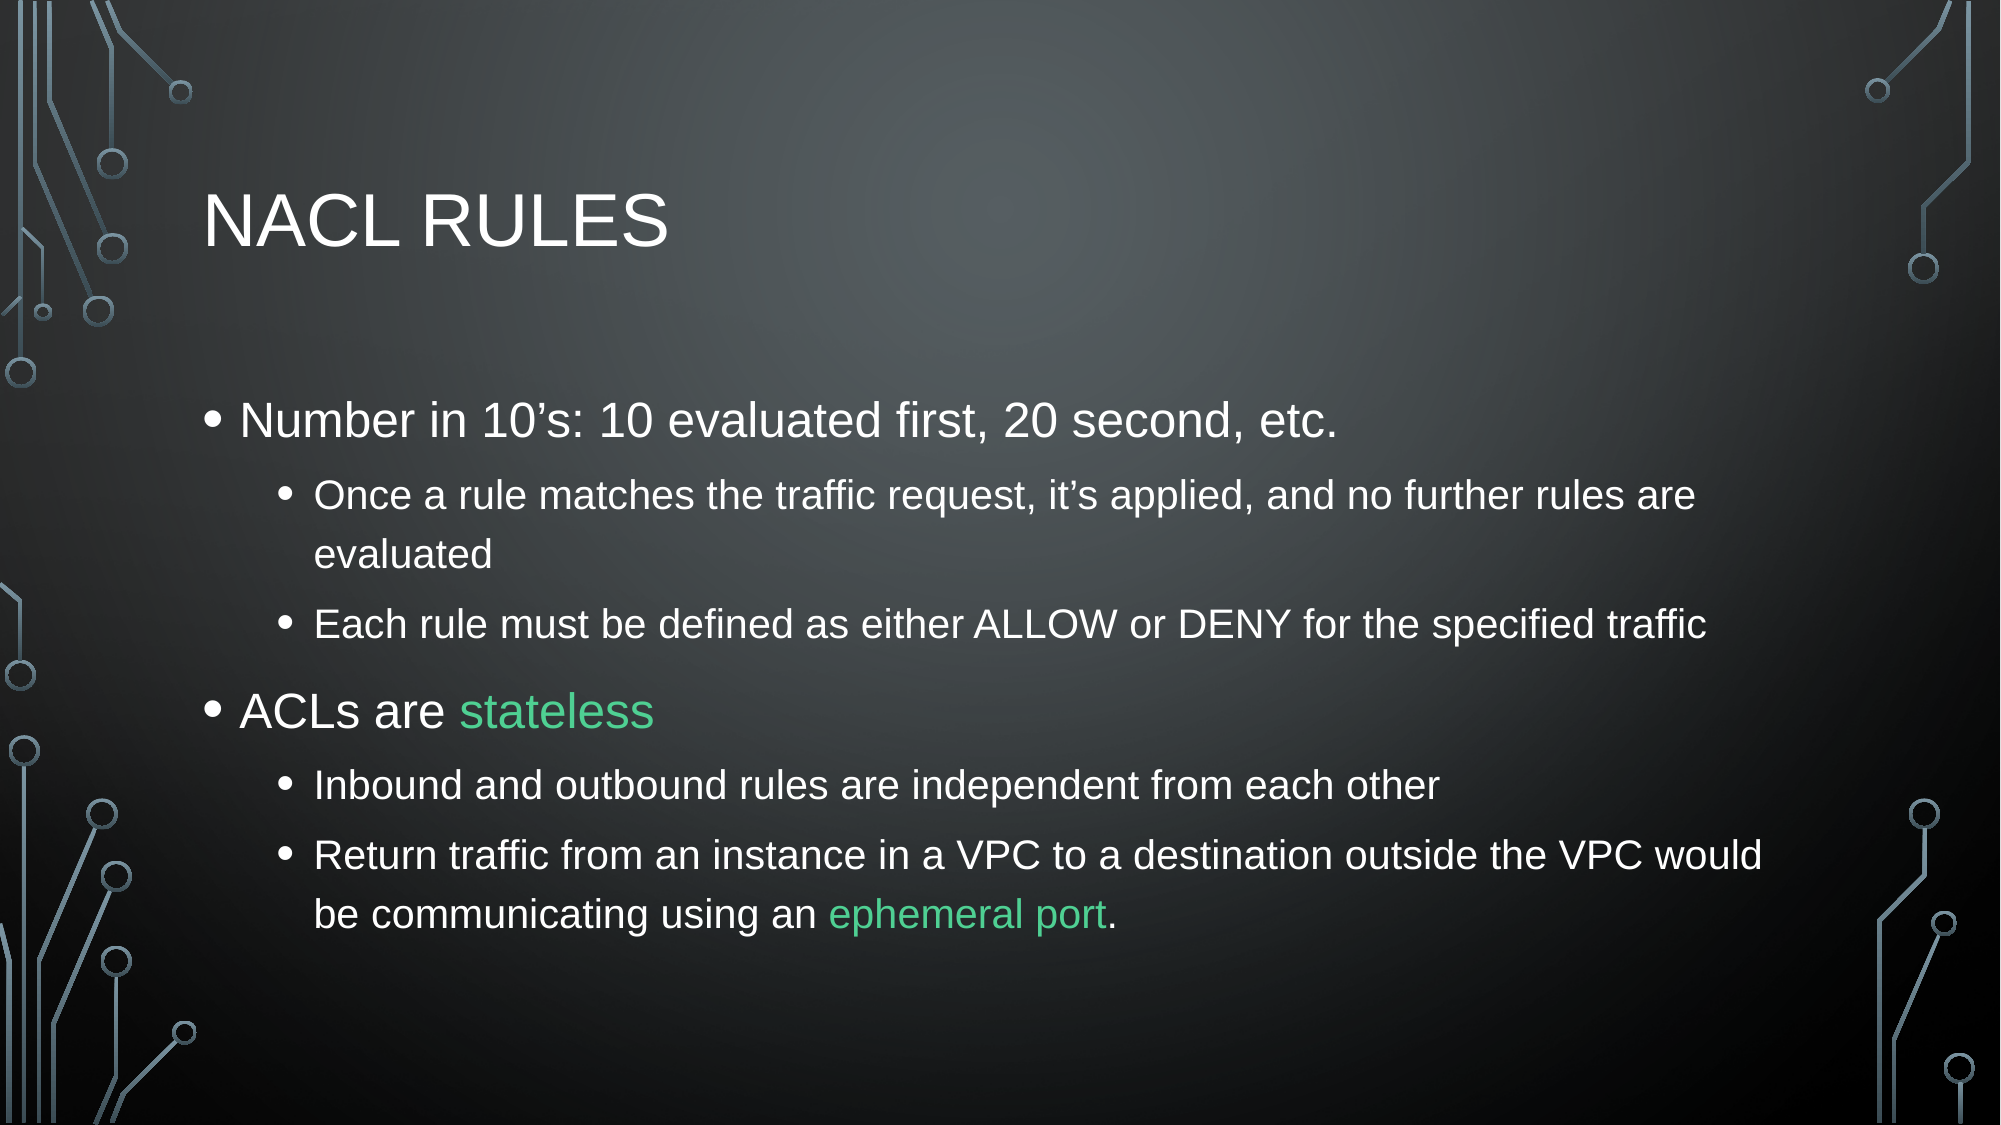

# NACL Rules
Number in 10’s: 10 evaluated first, 20 second, etc.
Once a rule matches the traffic request, it’s applied, and no further rules are evaluated
Each rule must be defined as either ALLOW or DENY for the specified traffic
ACLs are stateless
Inbound and outbound rules are independent from each other
Return traffic from an instance in a VPC to a destination outside the VPC would be communicating using an ephemeral port.